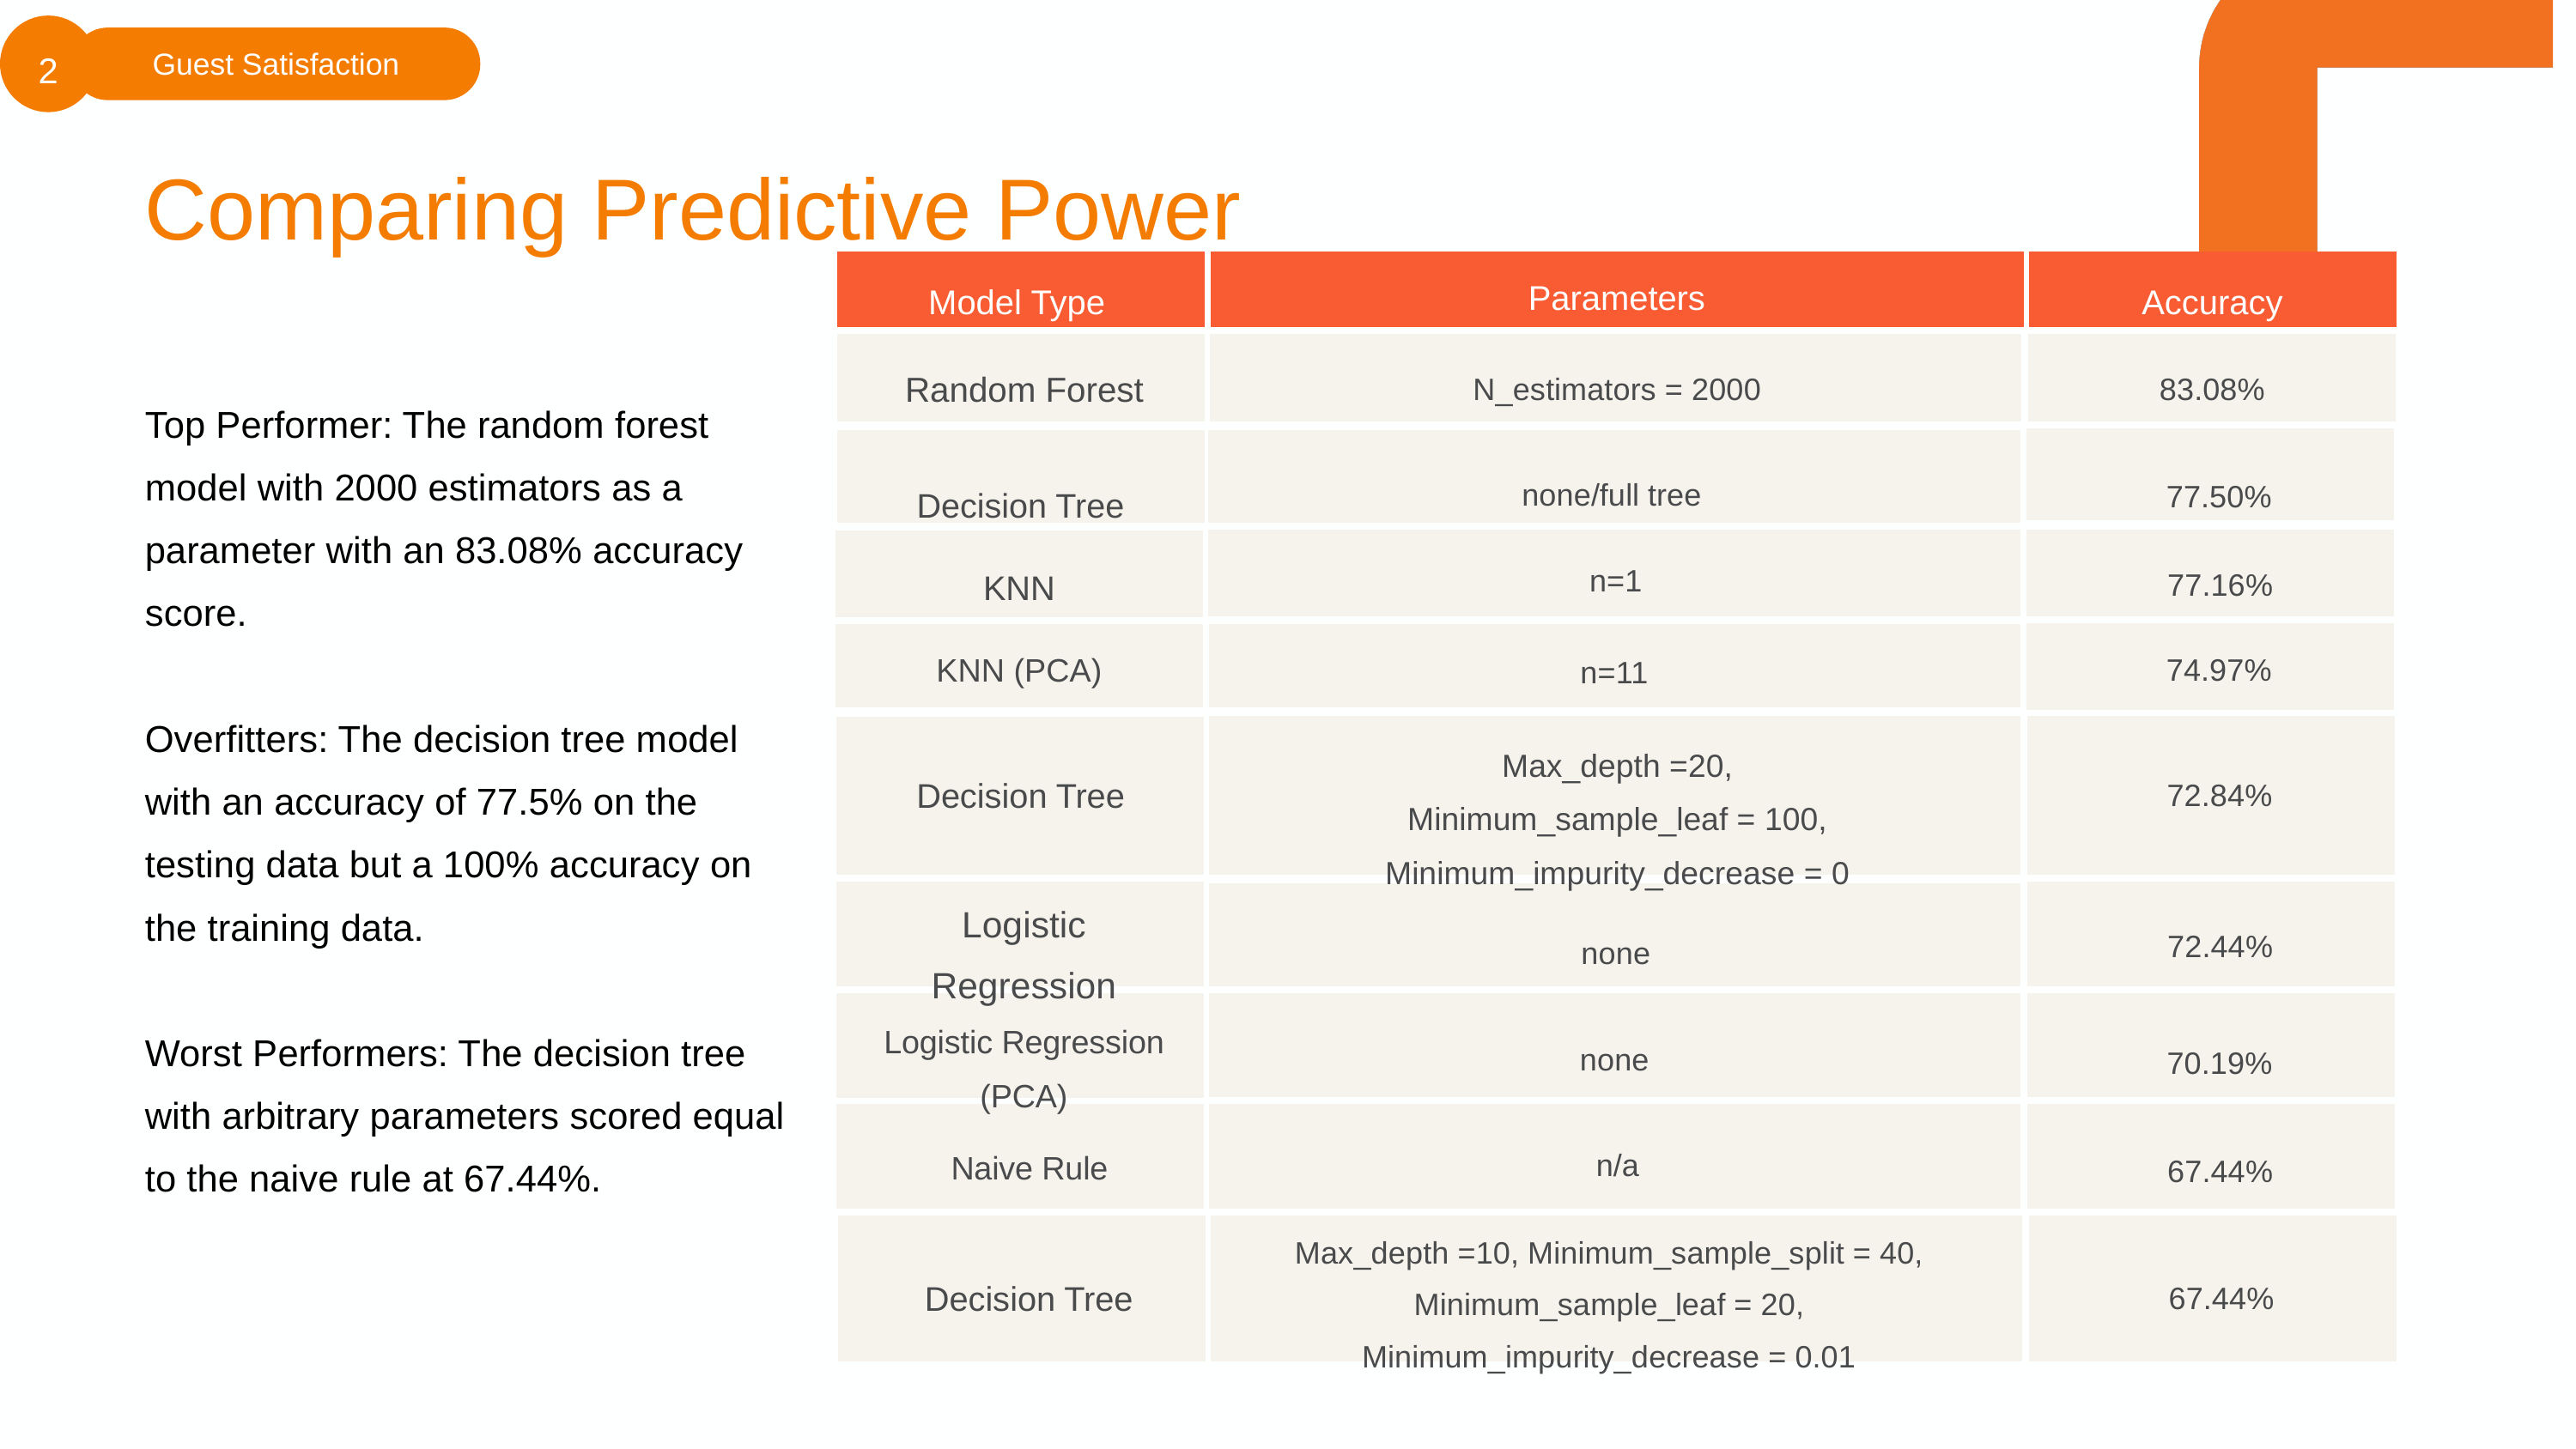

2

Guest Satisfaction
Comparing Predictive Power

Parameters
Model Type
Accuracy

Random Forest
83.08%
N_estimators = 2000

none/full tree
77.50%
Decision Tree

n=1
KNN
77.16%

KNN (PCA)
74.97%
n=11

Max_depth =20,
Minimum_sample_leaf = 100,
Minimum_impurity_decrease = 0
Decision Tree
72.84%

Logistic Regression
72.44%
none

Logistic Regression (PCA)
none
70.19%

n/a
Naive Rule
67.44%

Max_depth =10, Minimum_sample_split = 40,
Minimum_sample_leaf = 20,
Minimum_impurity_decrease = 0.01

Decision Tree
67.44%
Top Performer: The random forest model with 2000 estimators as a parameter with an 83.08% accuracy score.

Overfitters: The decision tree model with an accuracy of 77.5% on the testing data but a 100% accuracy on the training data.

Worst Performers: The decision tree with arbitrary parameters scored equal to the naive rule at 67.44%.